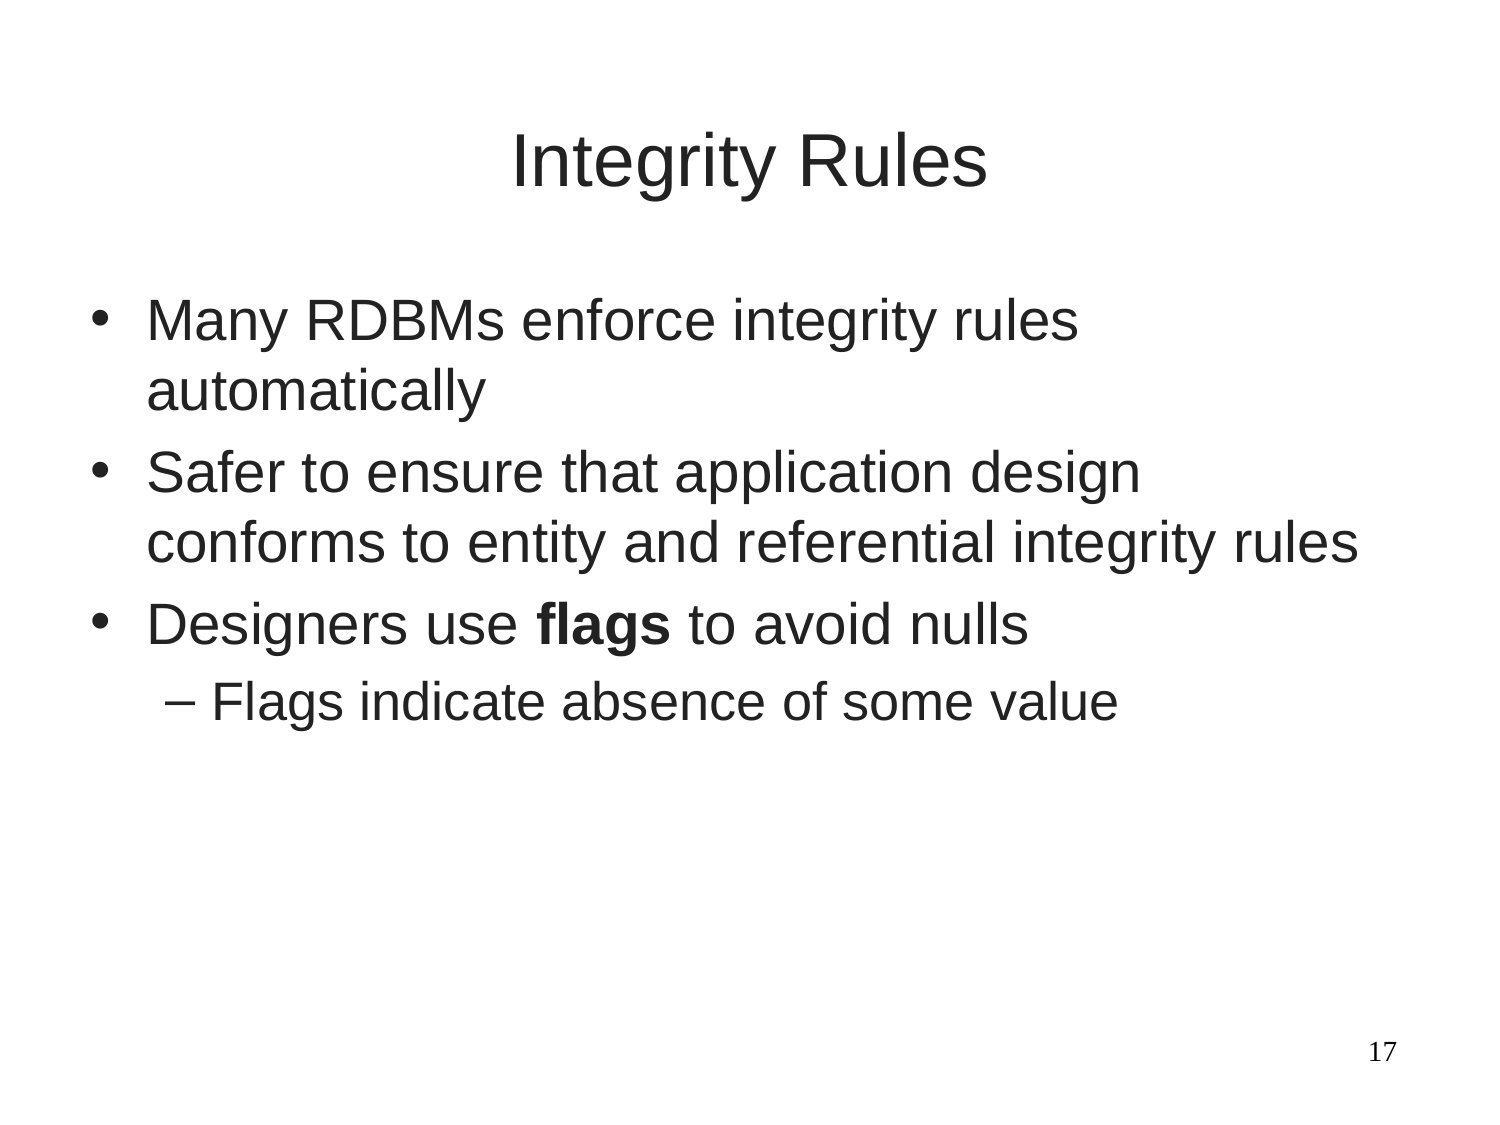

# Integrity Rules
Many RDBMs enforce integrity rules automatically
Safer to ensure that application design conforms to entity and referential integrity rules
Designers use flags to avoid nulls
Flags indicate absence of some value
17